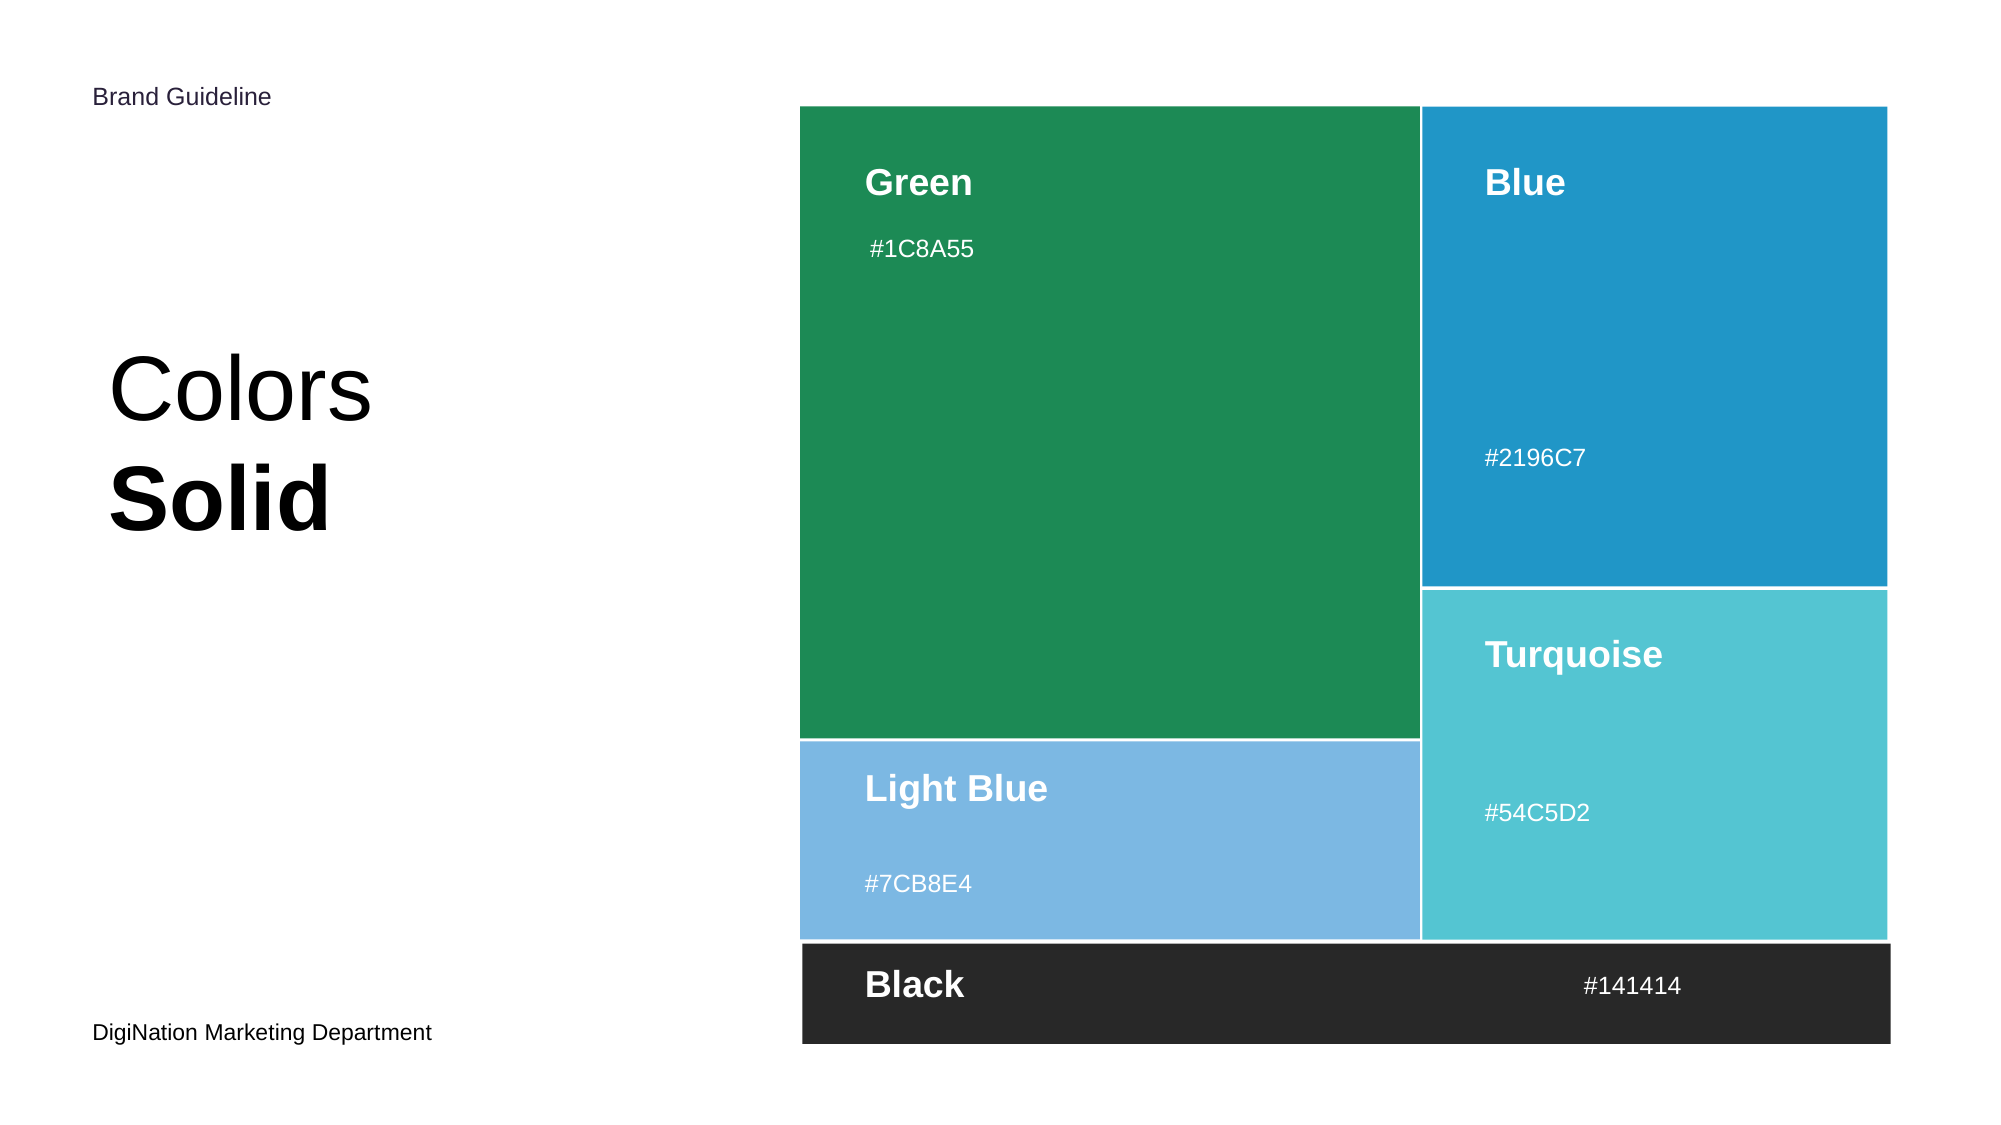

Brand Guideline

Green
Blue
#1C8A55
Colors
Solid
#2196C7

Turquoise

Light Blue
#54C5D2
#7CB8E4

Black
#141414
DigiNation Marketing Department